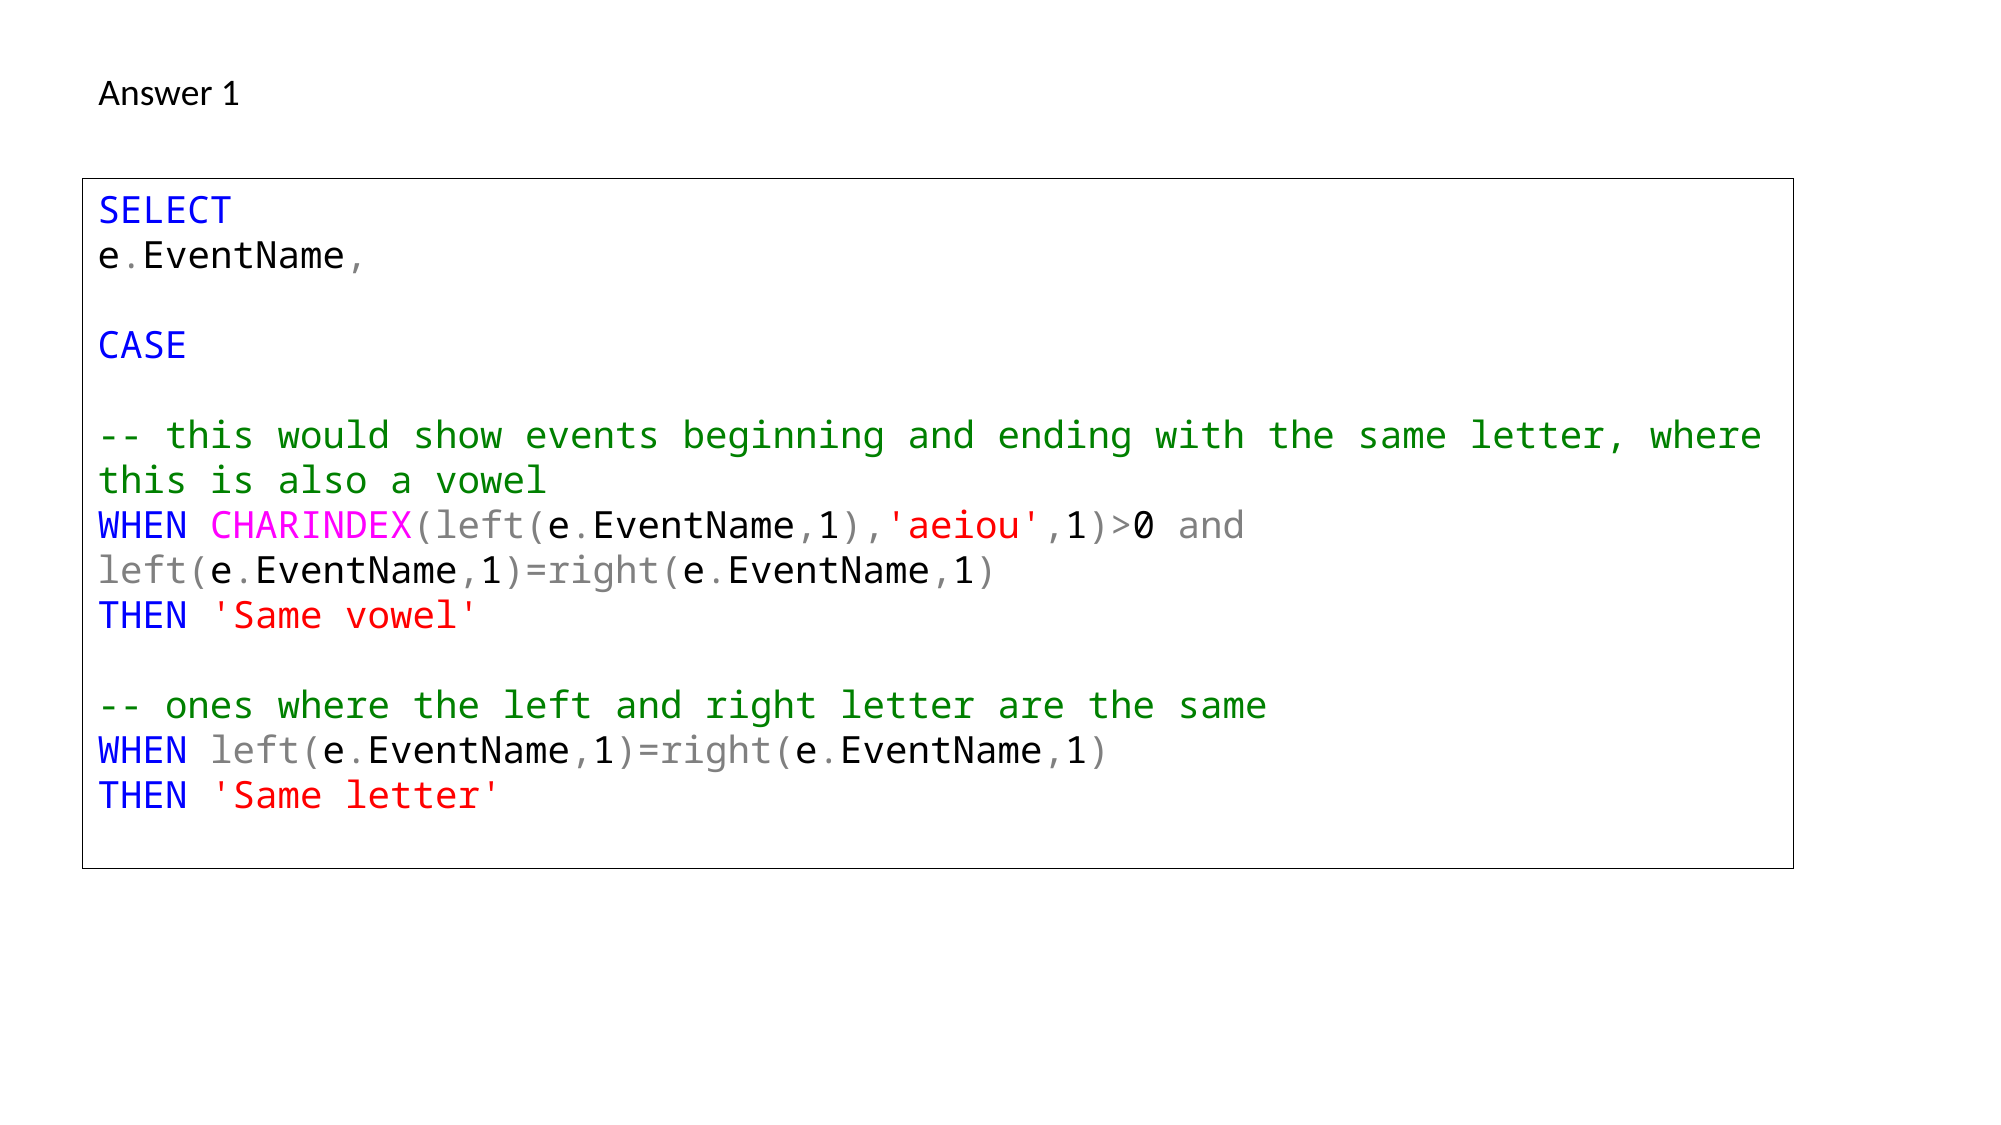

Answer 1
SELECT
e.EventName,

CASE

-- this would show events beginning and ending with the same letter, where this is also a vowel
WHEN CHARINDEX(left(e.EventName,1),'aeiou',1)>0 and left(e.EventName,1)=right(e.EventName,1)
THEN 'Same vowel'

-- ones where the left and right letter are the same
WHEN left(e.EventName,1)=right(e.EventName,1)
THEN 'Same letter'